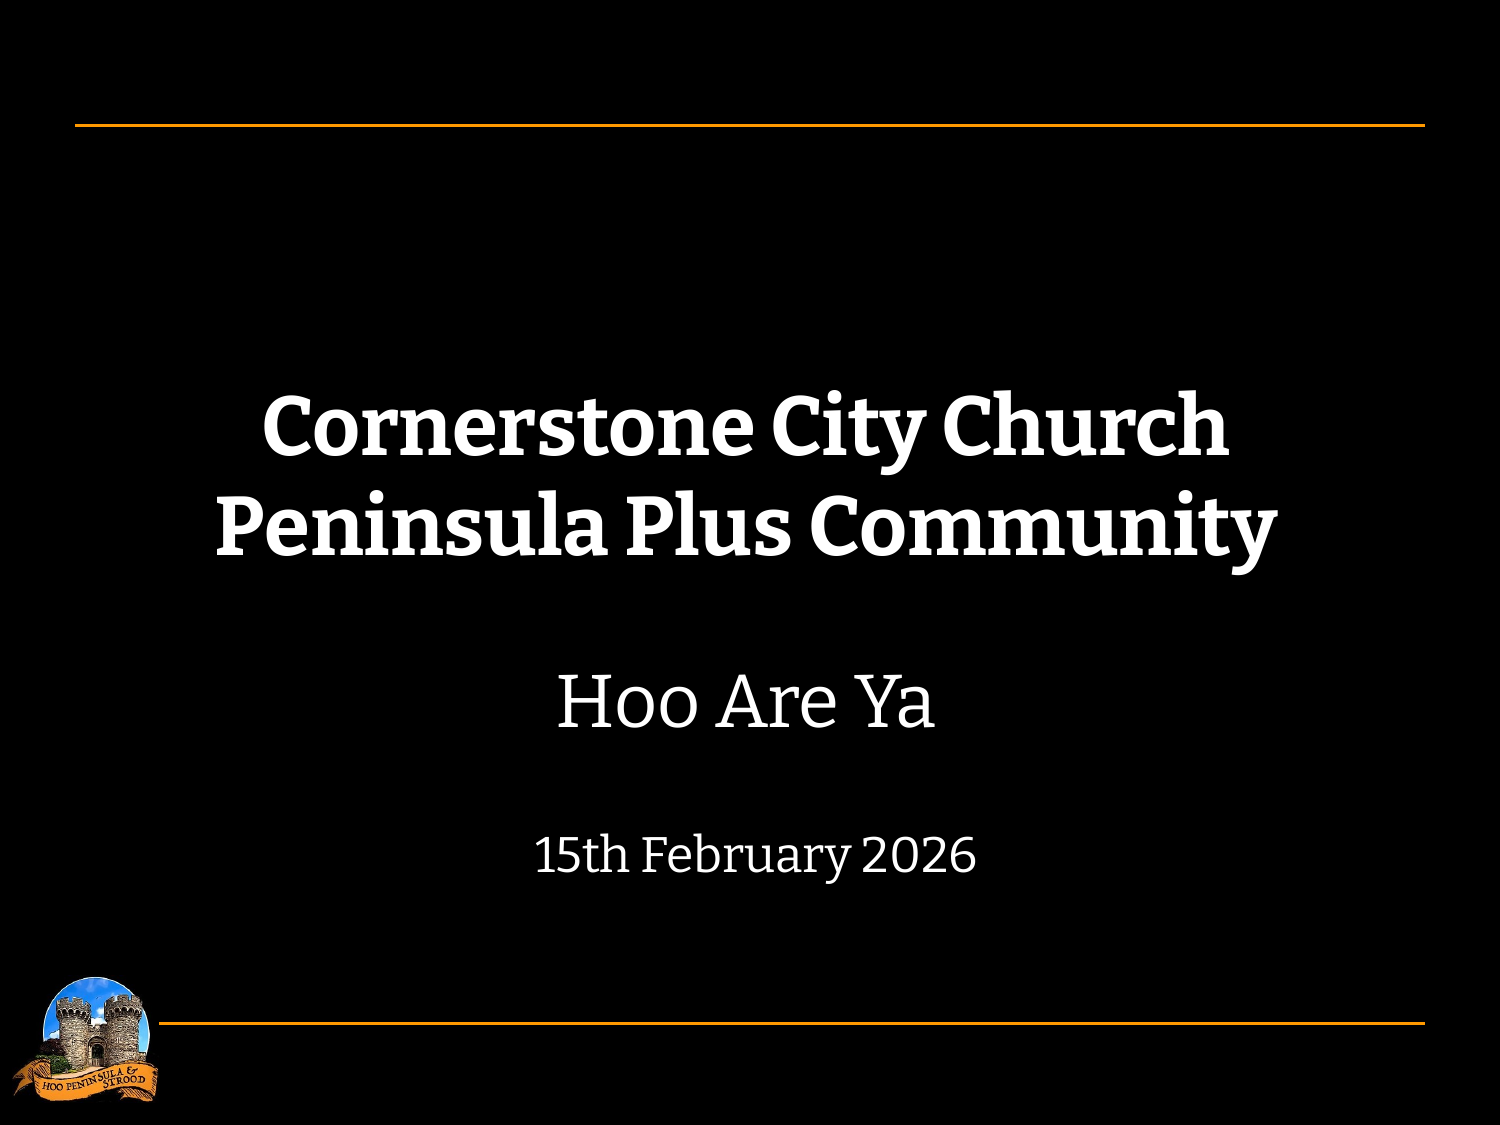

Cornerstone City Church
Peninsula Plus Community
Hoo Are Ya
  15th February 2026